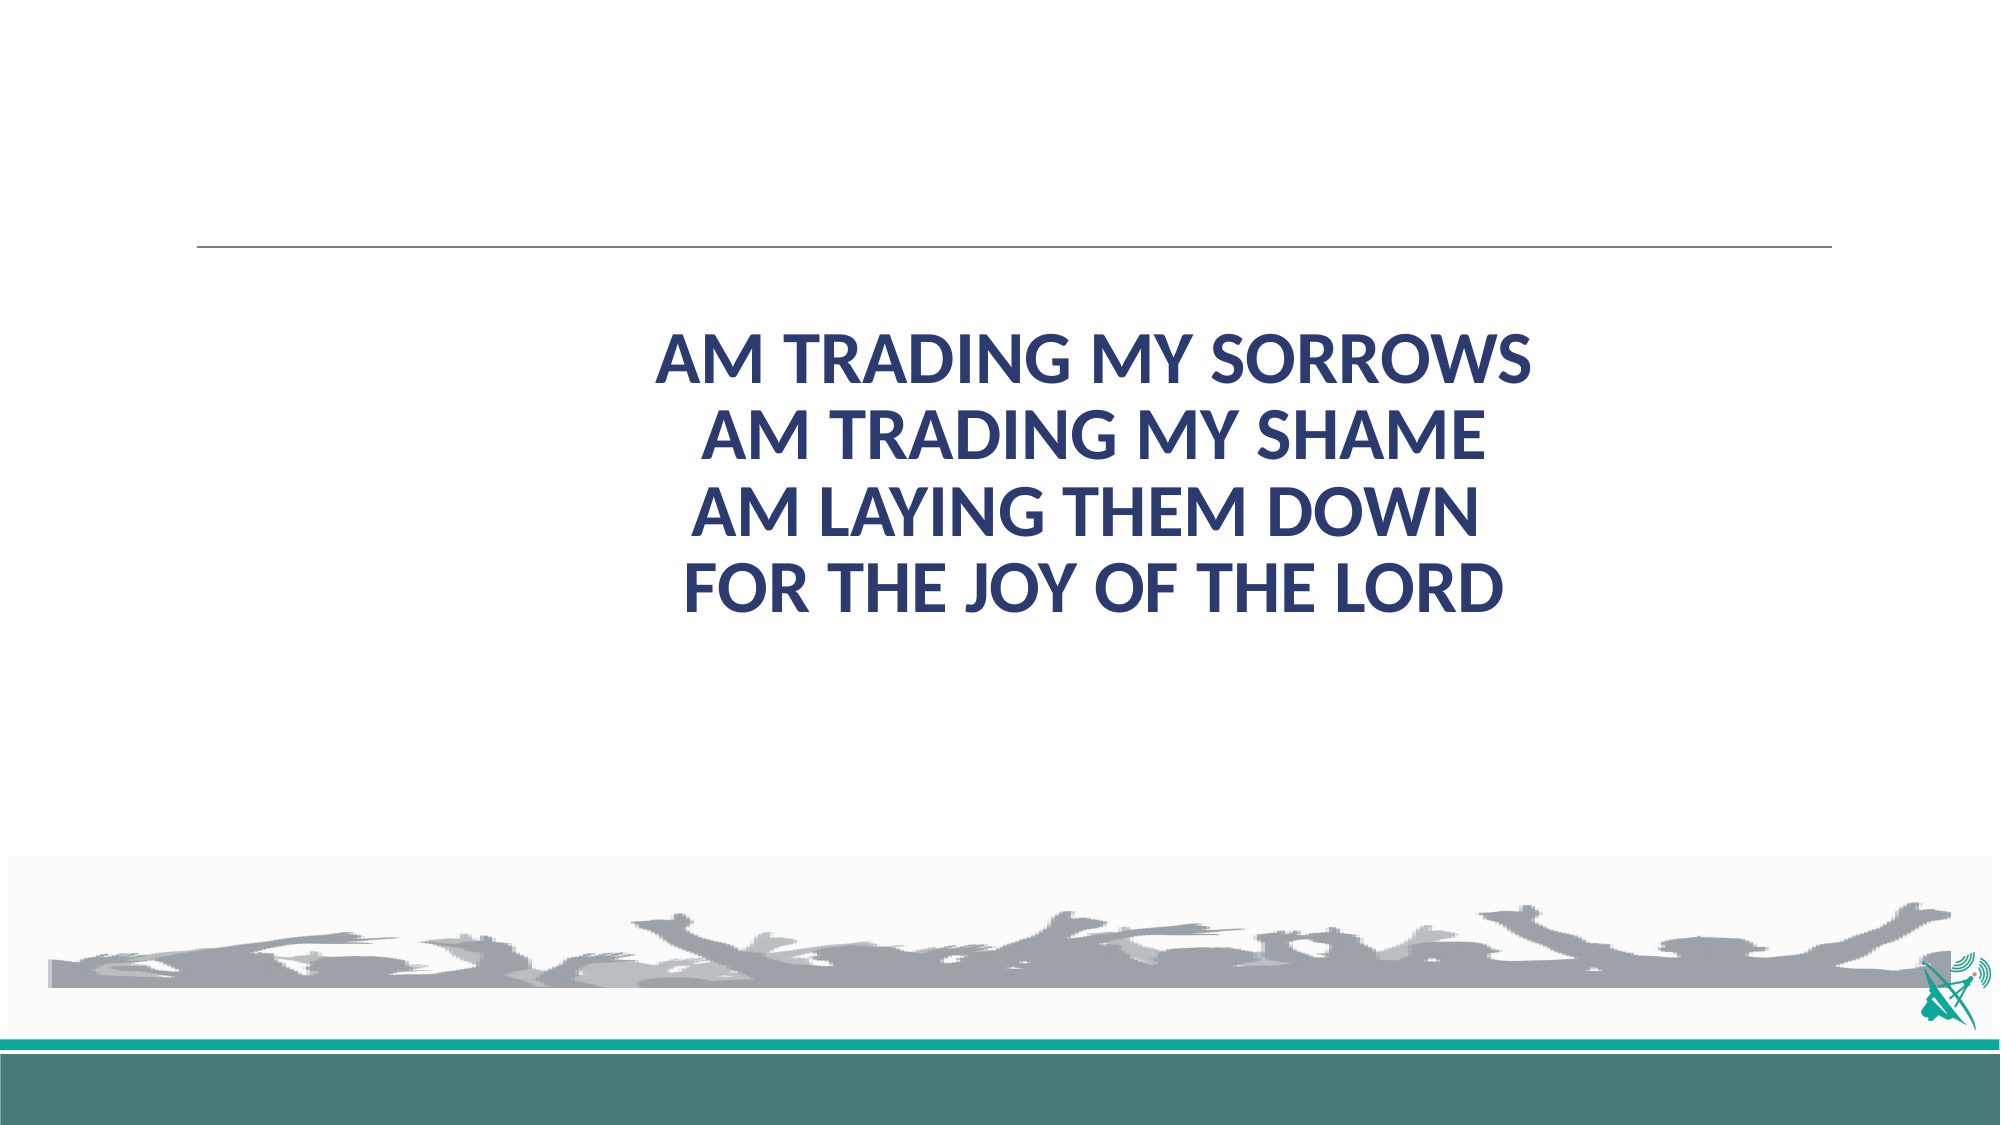

# AM TRADING MY SORROWS AM TRADING MY SHAME AM LAYING THEM DOWN FOR THE JOY OF THE LORD